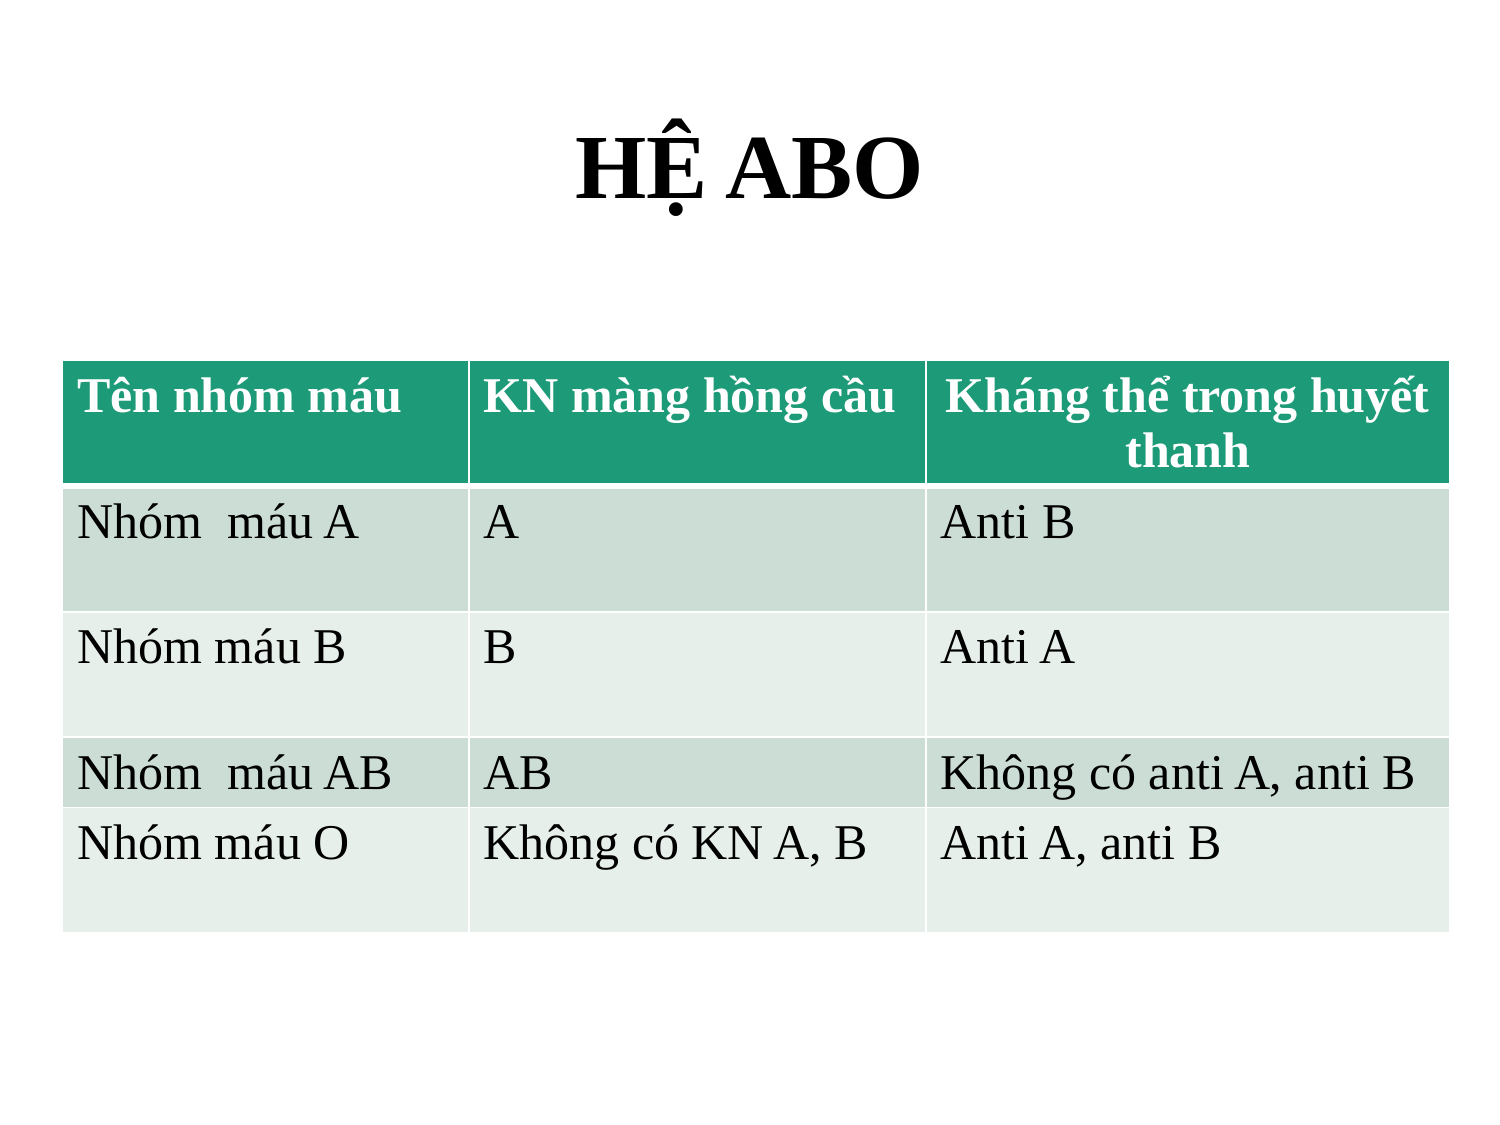

# HỆ ABO
| Tên nhóm máu | KN màng hồng cầu | Kháng thể trong huyết thanh |
| --- | --- | --- |
| Nhóm máu A | A | Anti B |
| Nhóm máu B | B | Anti A |
| Nhóm máu AB | AB | Không có anti A, anti B |
| Nhóm máu O | Không có KN A, B | Anti A, anti B |